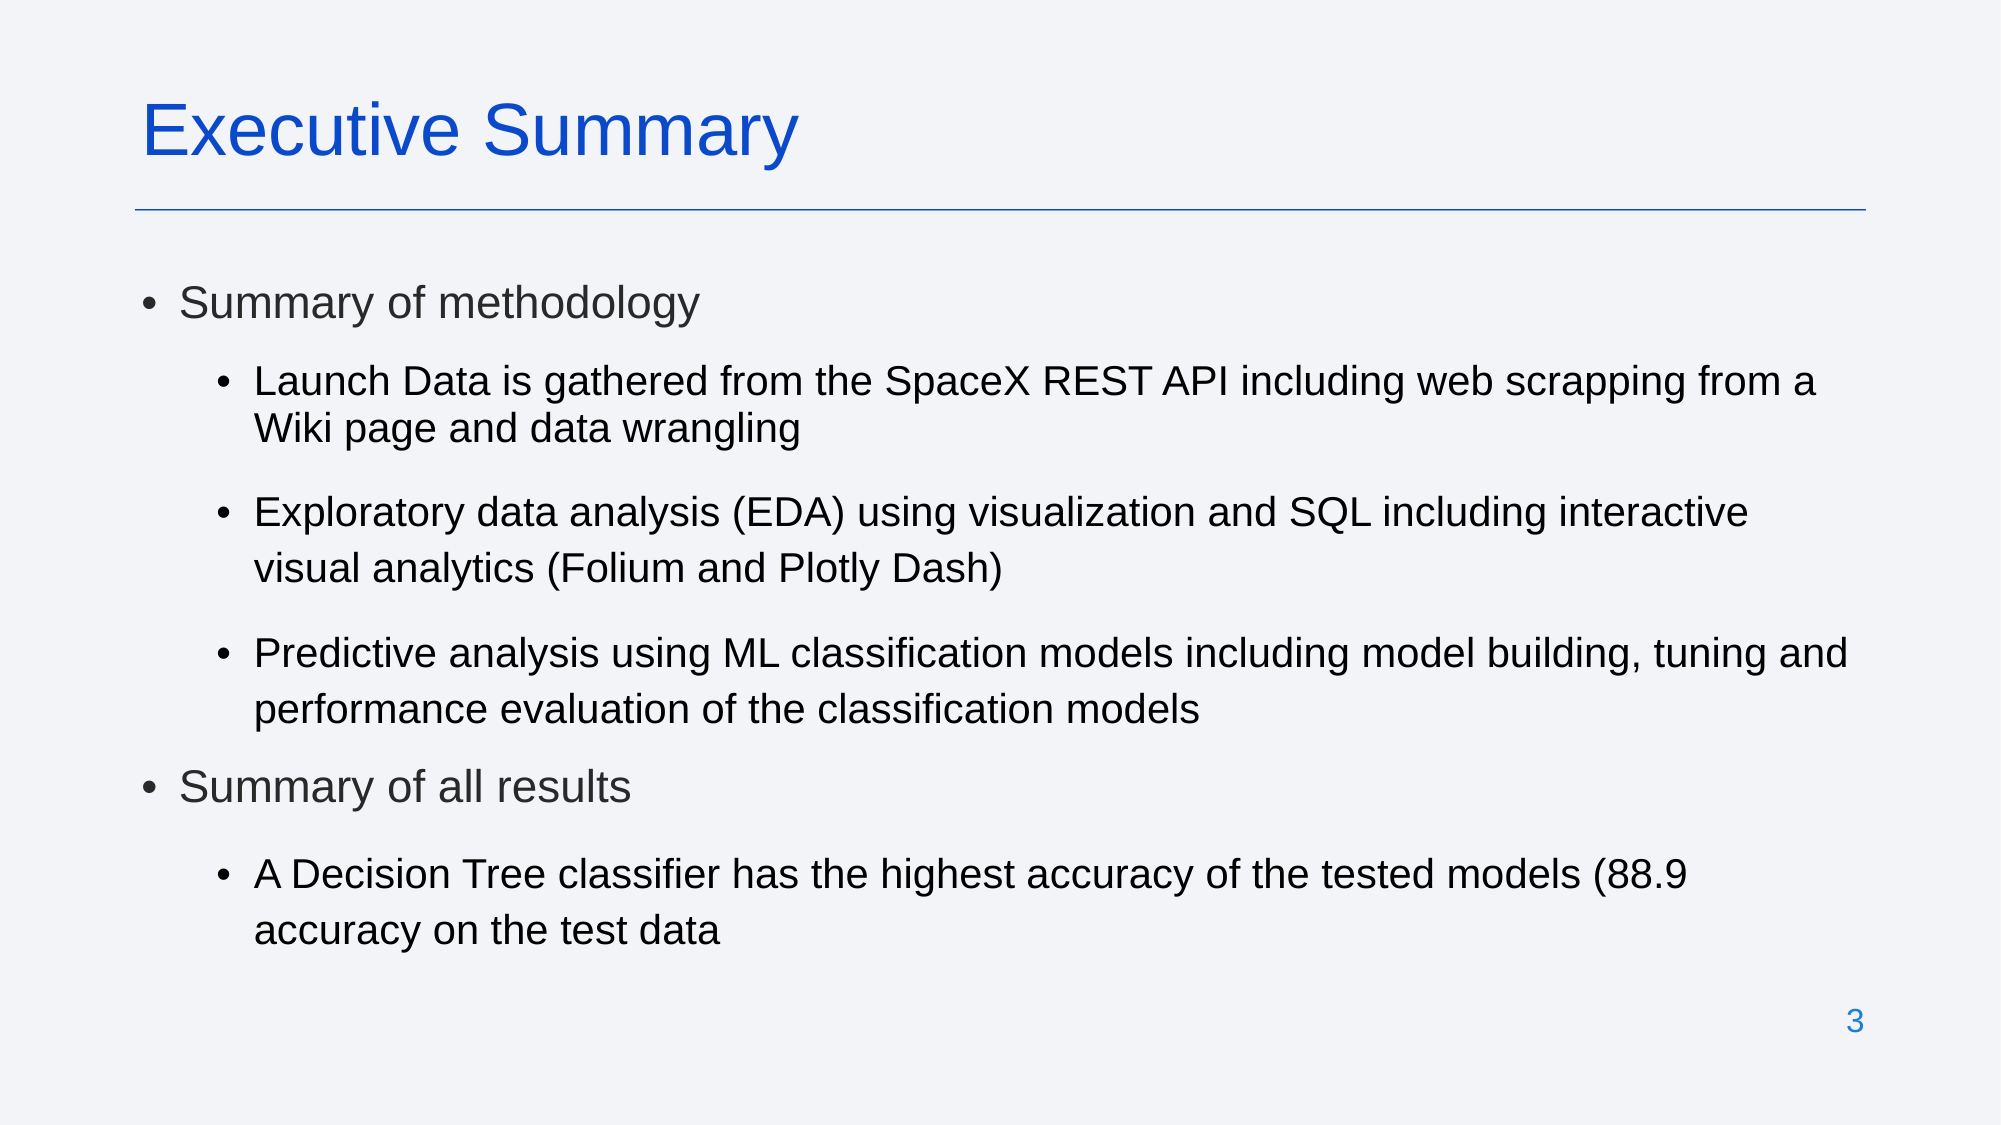

Executive Summary
Summary of methodology
Launch Data is gathered from the SpaceX REST API including web scrapping from a Wiki page and data wrangling
Exploratory data analysis (EDA) using visualization and SQL including interactive visual analytics (Folium and Plotly Dash)
Predictive analysis using ML classification models including model building, tuning and performance evaluation of the classification models
Summary of all results
A Decision Tree classifier has the highest accuracy of the tested models (88.9 accuracy on the test data

3